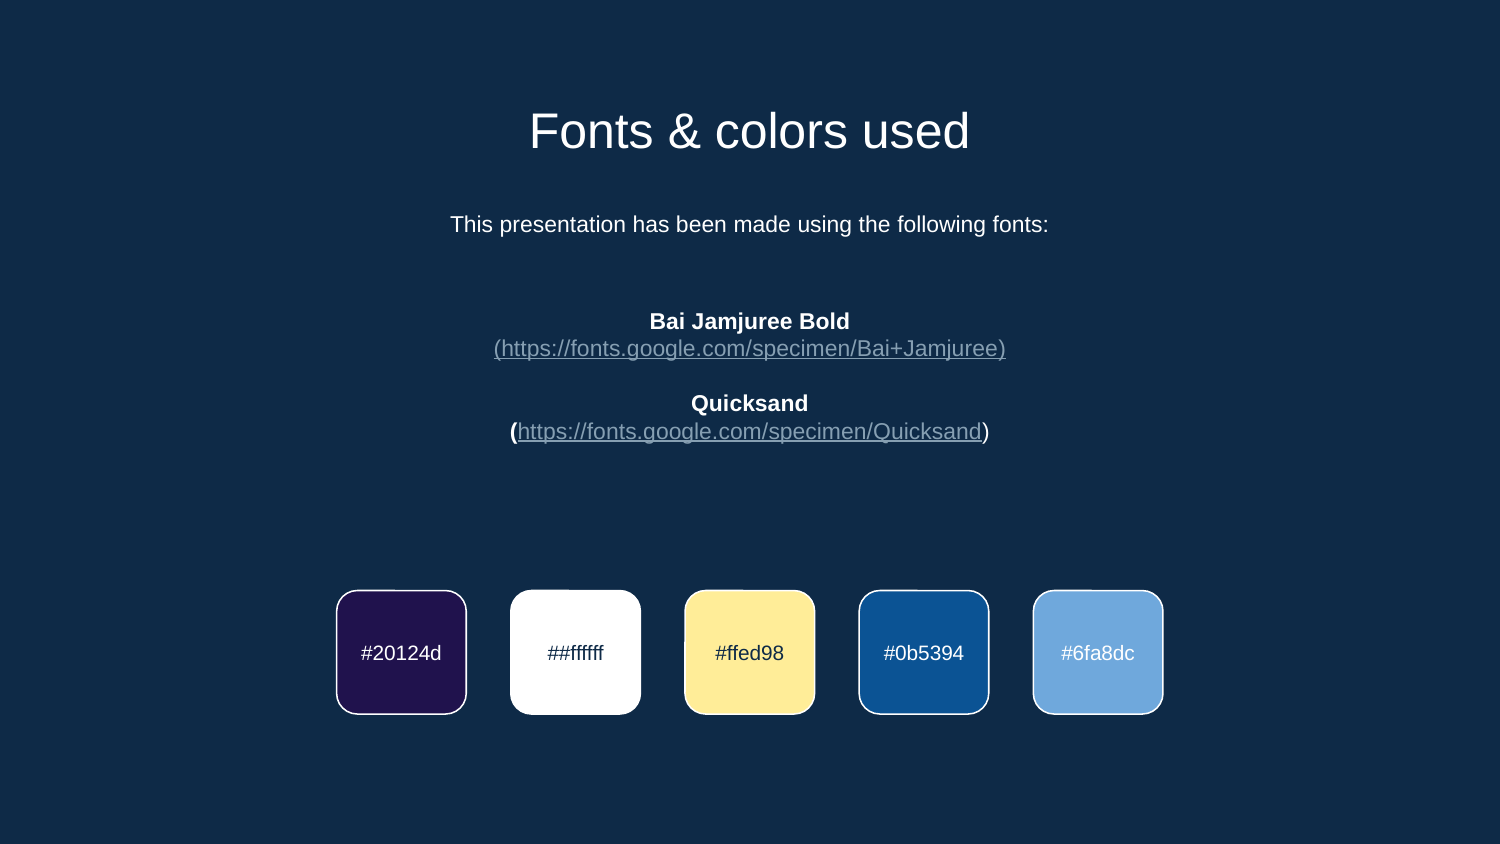

# Fonts & colors used
This presentation has been made using the following fonts:

Bai Jamjuree Bold
(https://fonts.google.com/specimen/Bai+Jamjuree)

Quicksand
(https://fonts.google.com/specimen/Quicksand)

#20124d
##ffffff
#ffed98
#0b5394
#6fa8dc